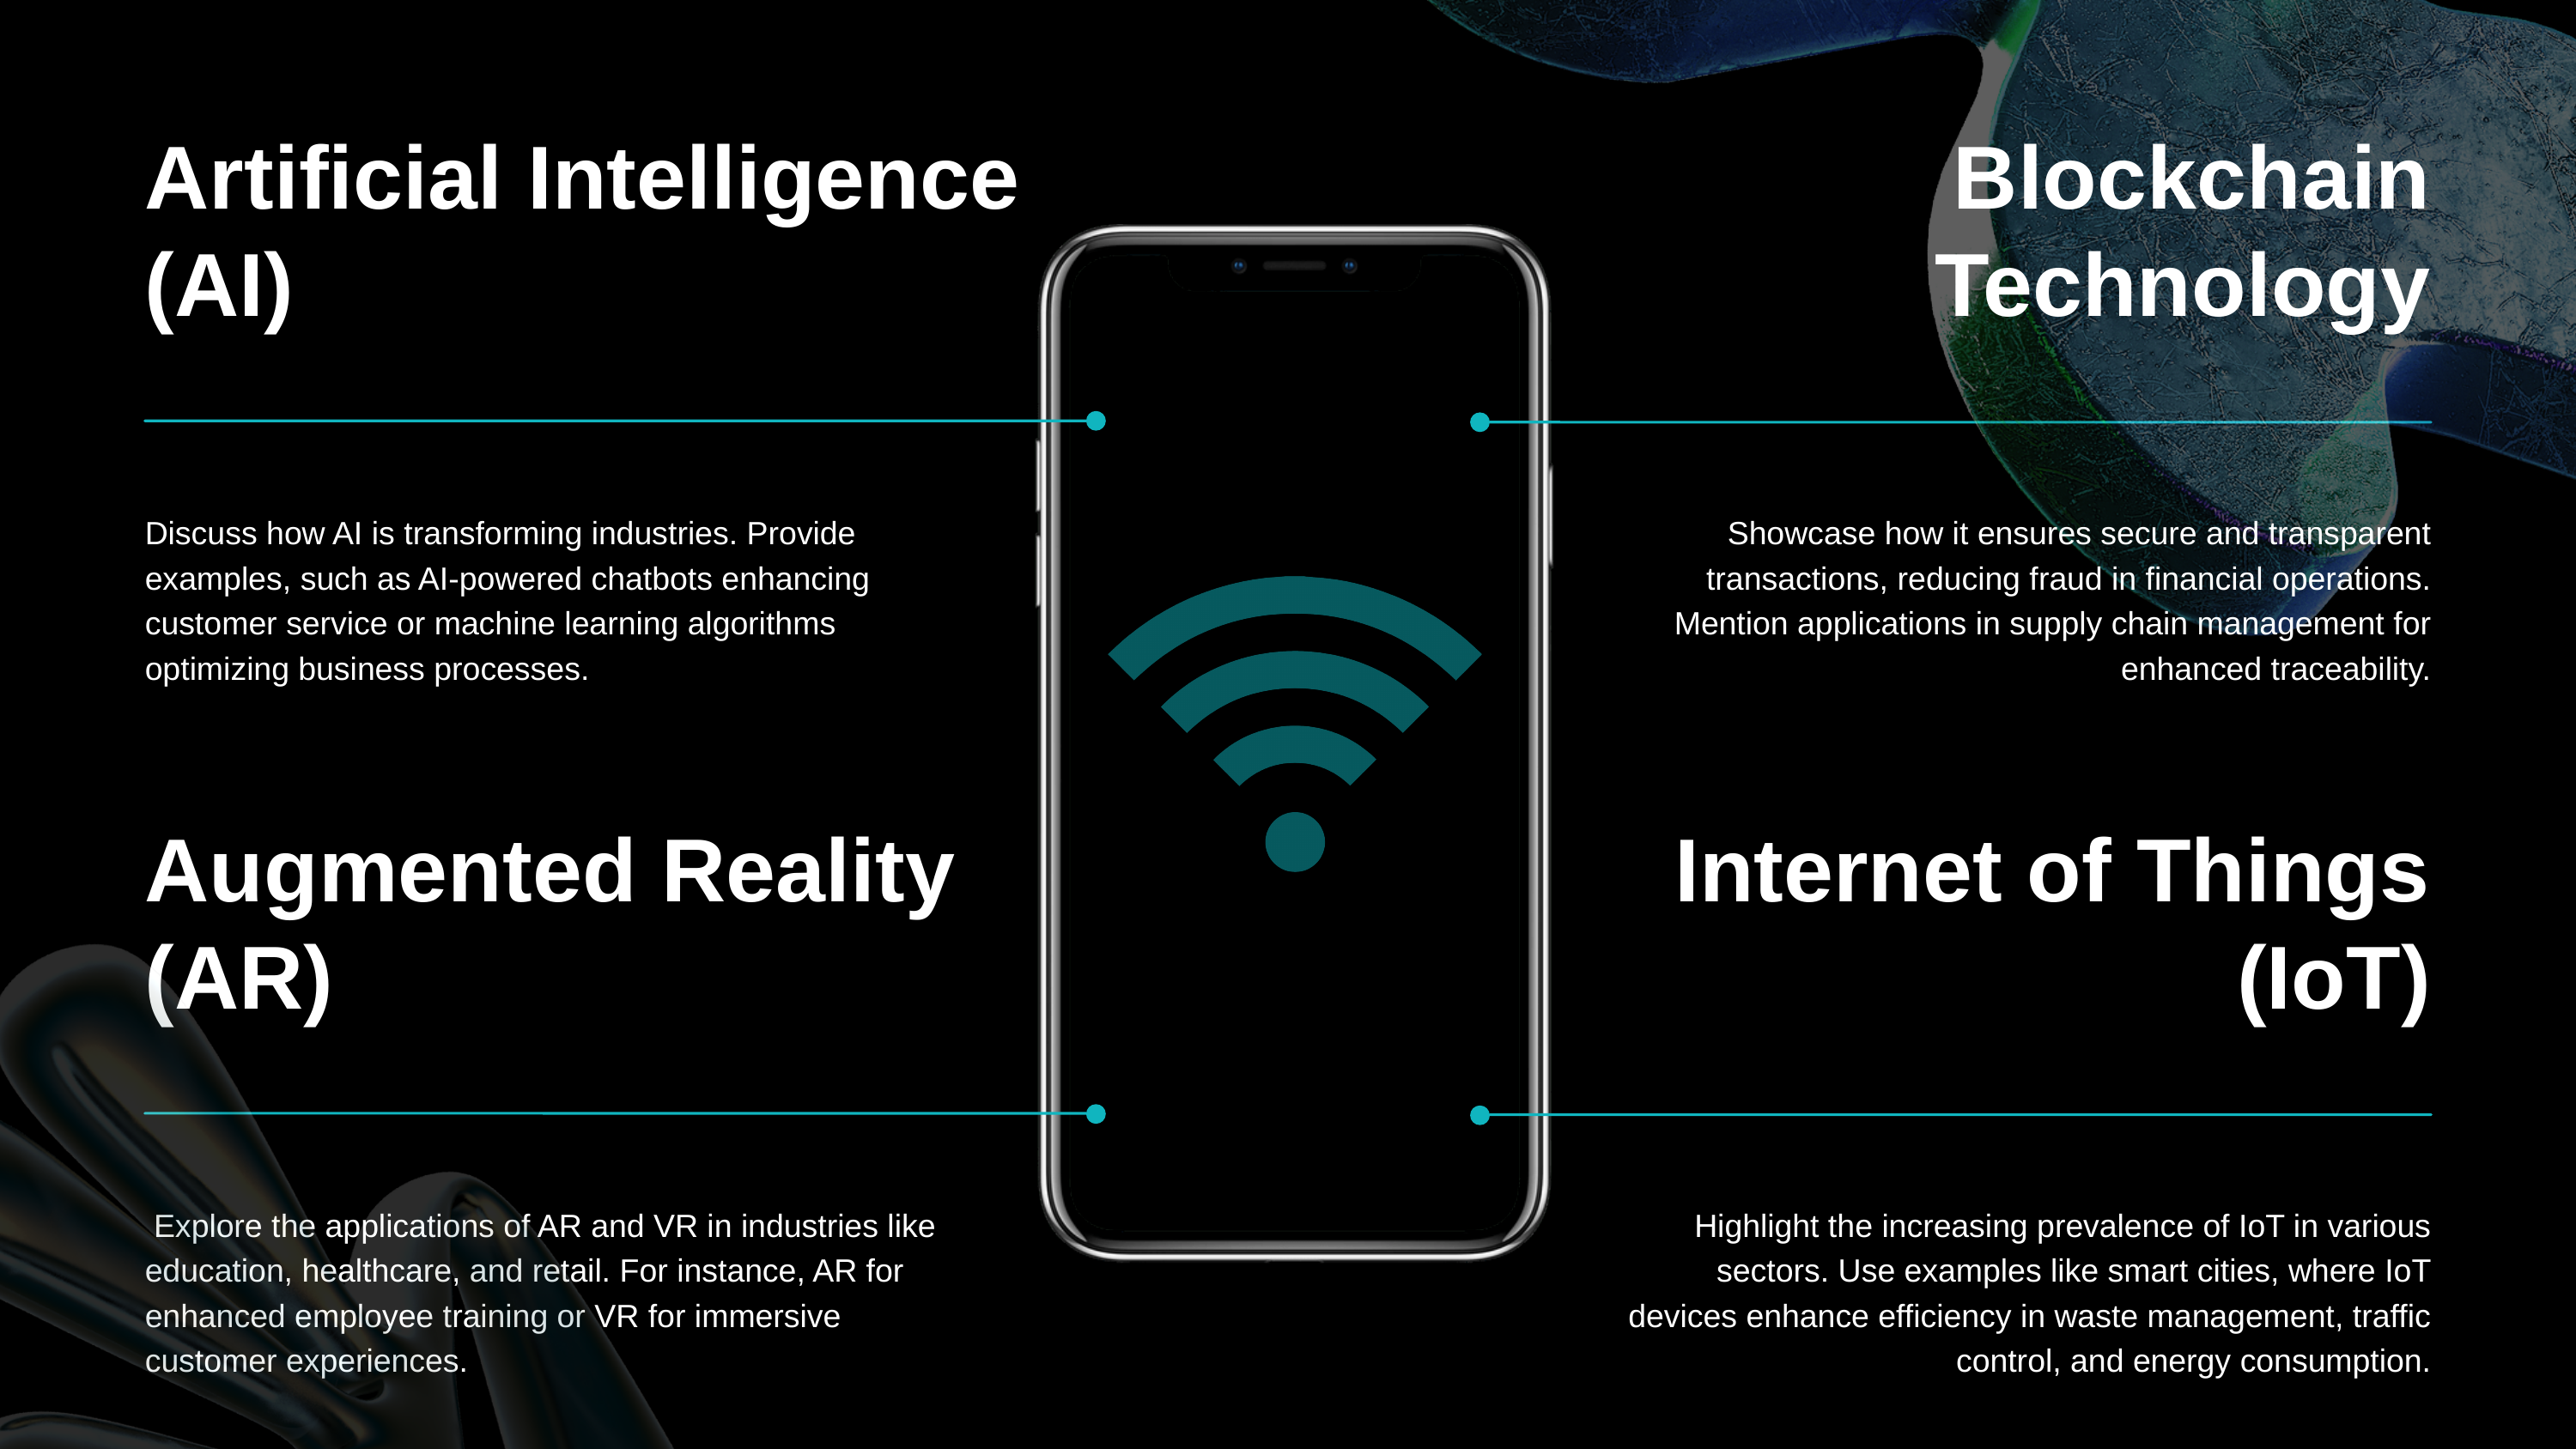

Artificial Intelligence (AI)
Blockchain Technology

Discuss how AI is transforming industries. Provide examples, such as AI-powered chatbots enhancing customer service or machine learning algorithms optimizing business processes.
Showcase how it ensures secure and transparent transactions, reducing fraud in financial operations. Mention applications in supply chain management for enhanced traceability.

Augmented Reality (AR)
Internet of Things (IoT)

 Explore the applications of AR and VR in industries like education, healthcare, and retail. For instance, AR for enhanced employee training or VR for immersive customer experiences.
Highlight the increasing prevalence of IoT in various sectors. Use examples like smart cities, where IoT devices enhance efficiency in waste management, traffic control, and energy consumption.